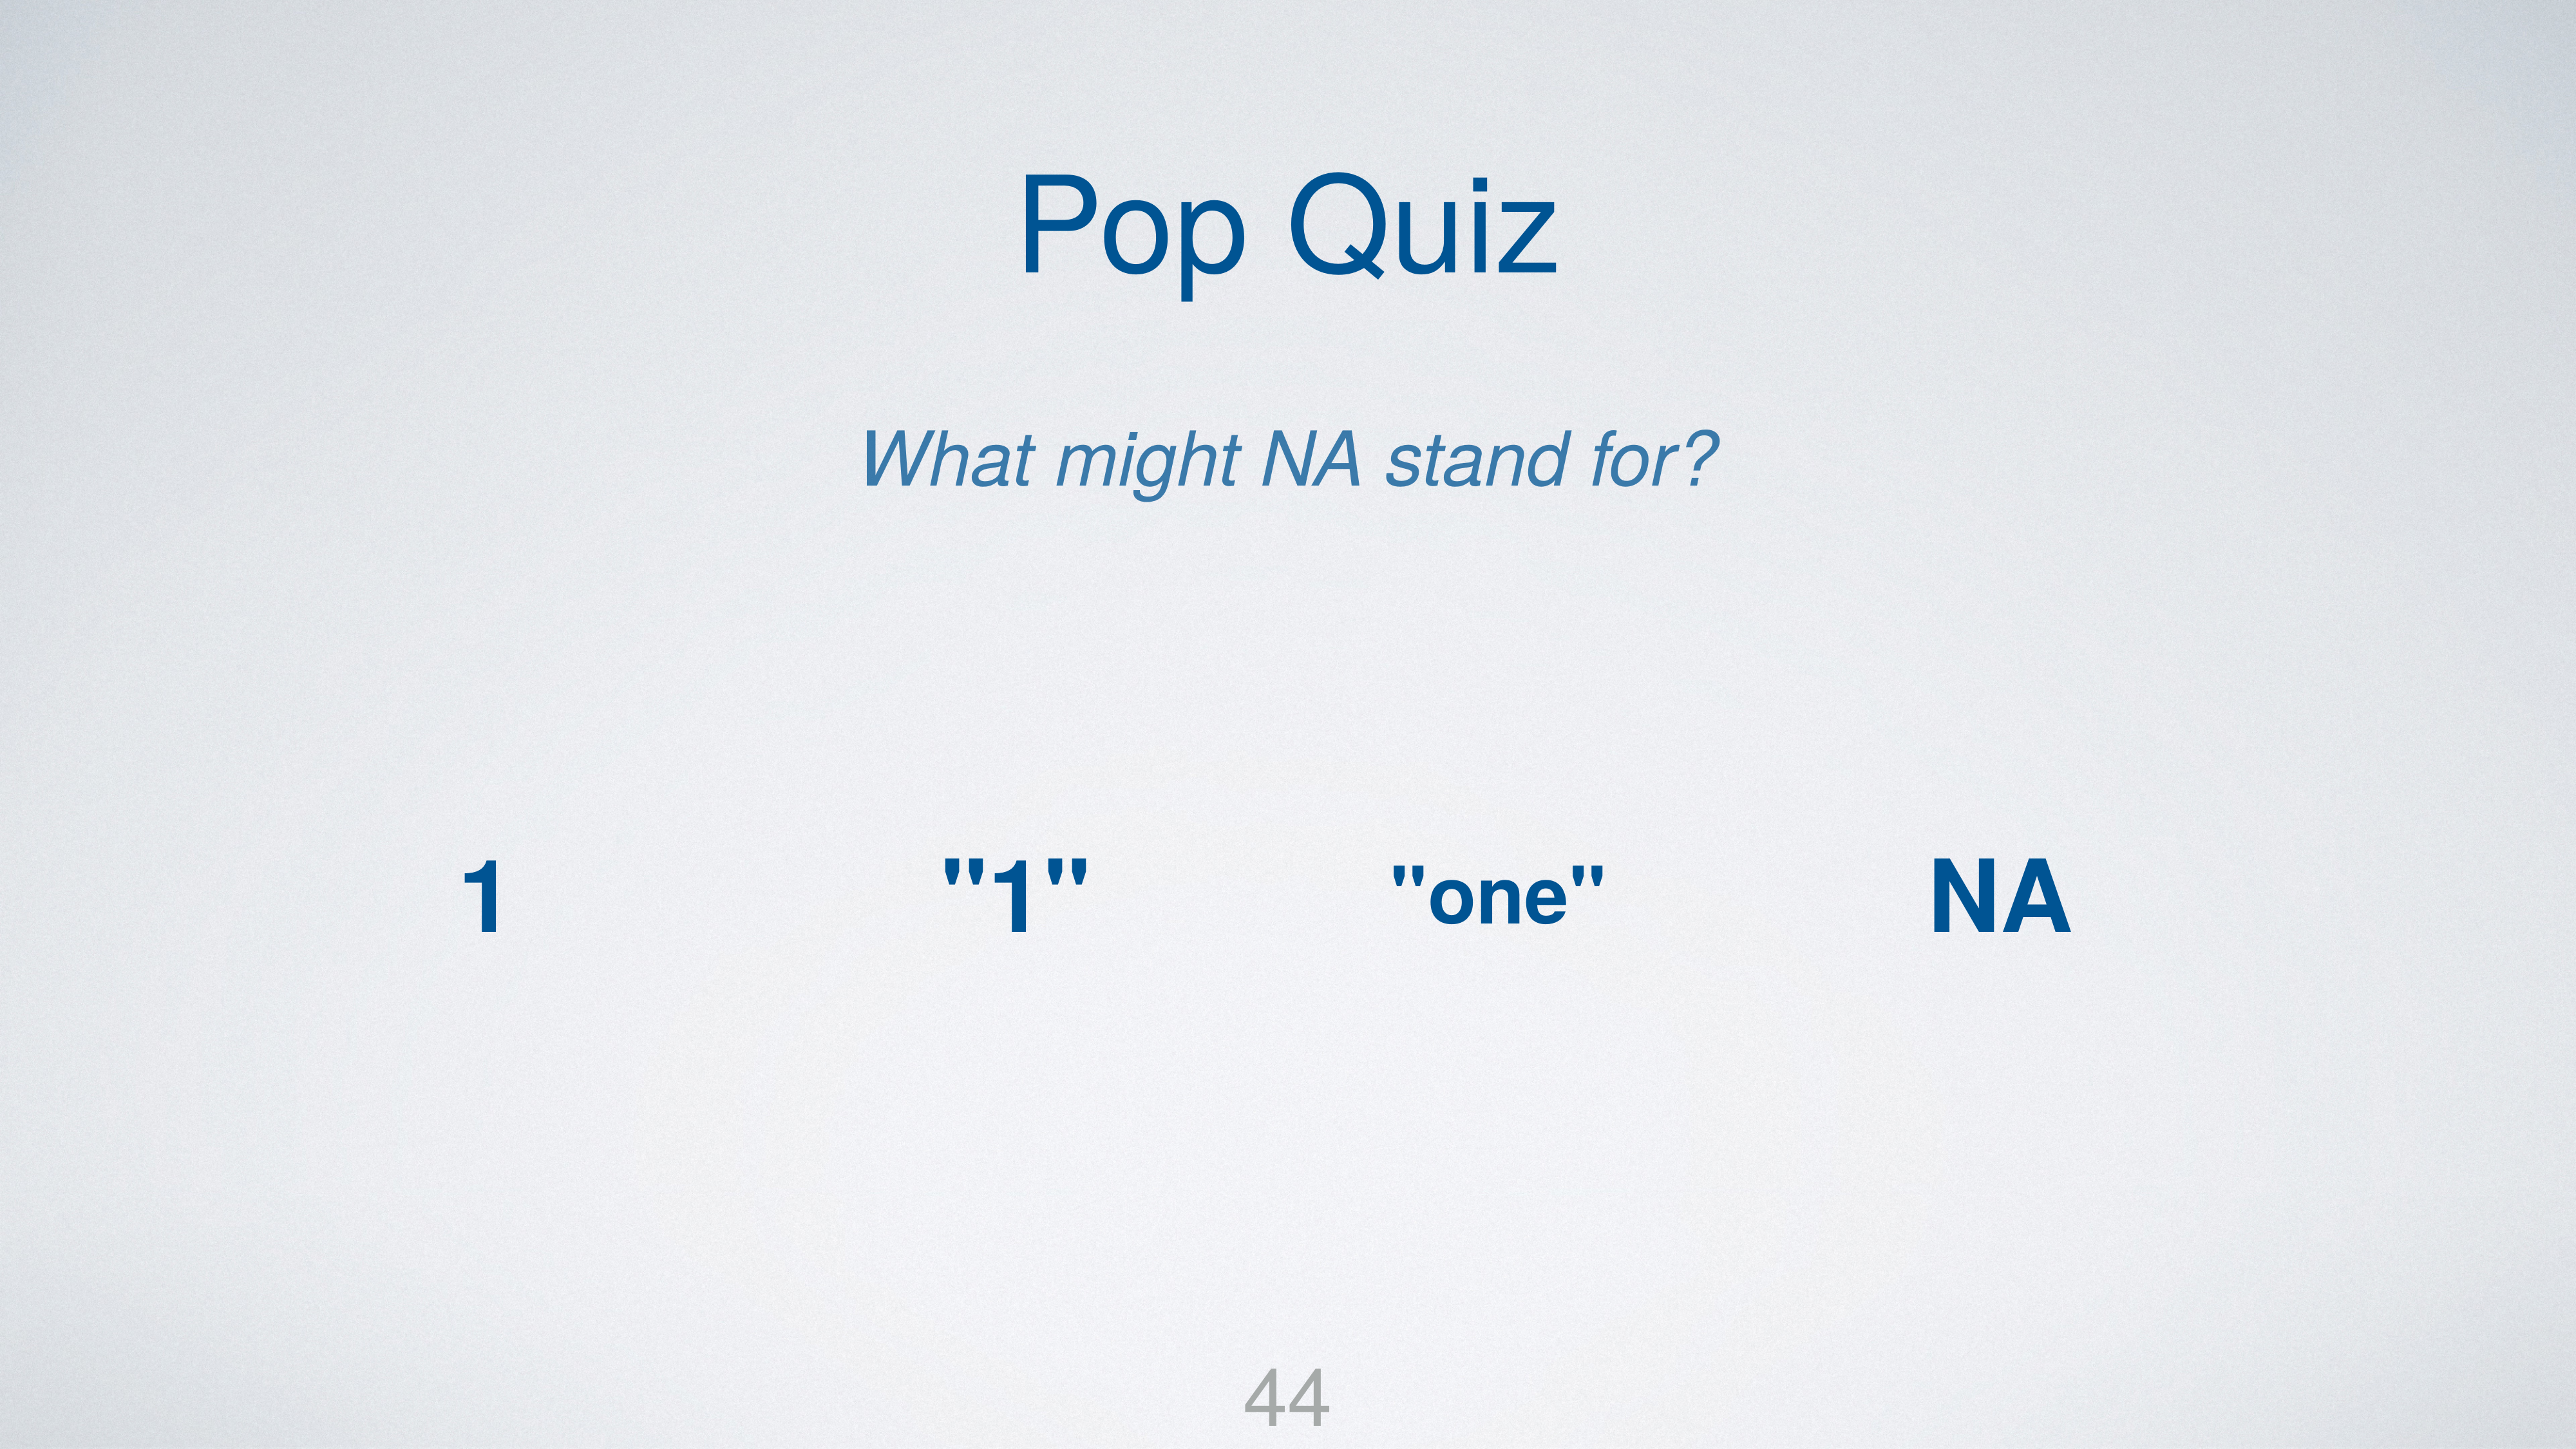

Pop Quiz
What might NA stand for?
"1"
1
"one"
NA
44